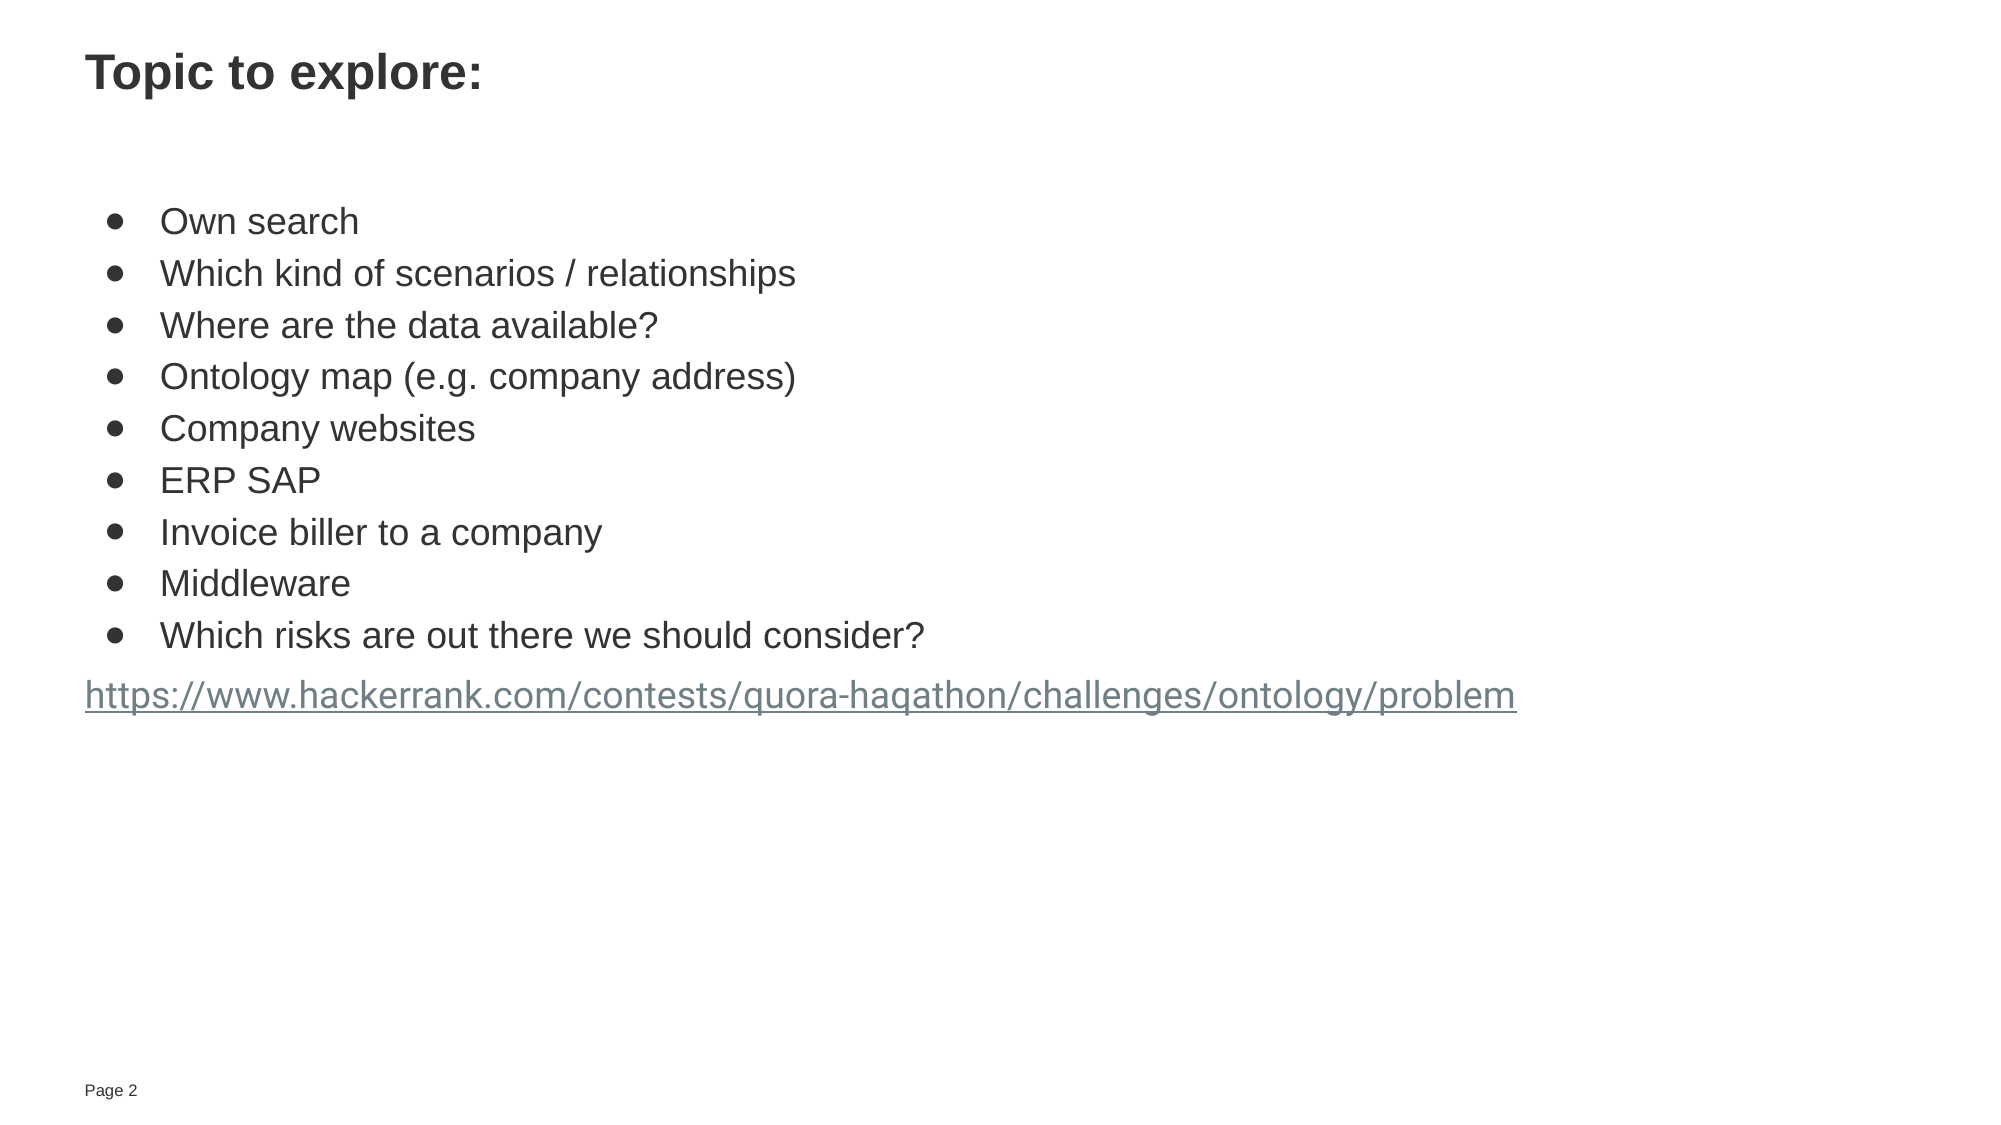

# Topic to explore:
Own search
Which kind of scenarios / relationships
Where are the data available?
Ontology map (e.g. company address)
Company websites
ERP SAP
Invoice biller to a company
Middleware
Which risks are out there we should consider?
https://www.hackerrank.com/contests/quora-haqathon/challenges/ontology/problem

Page 2